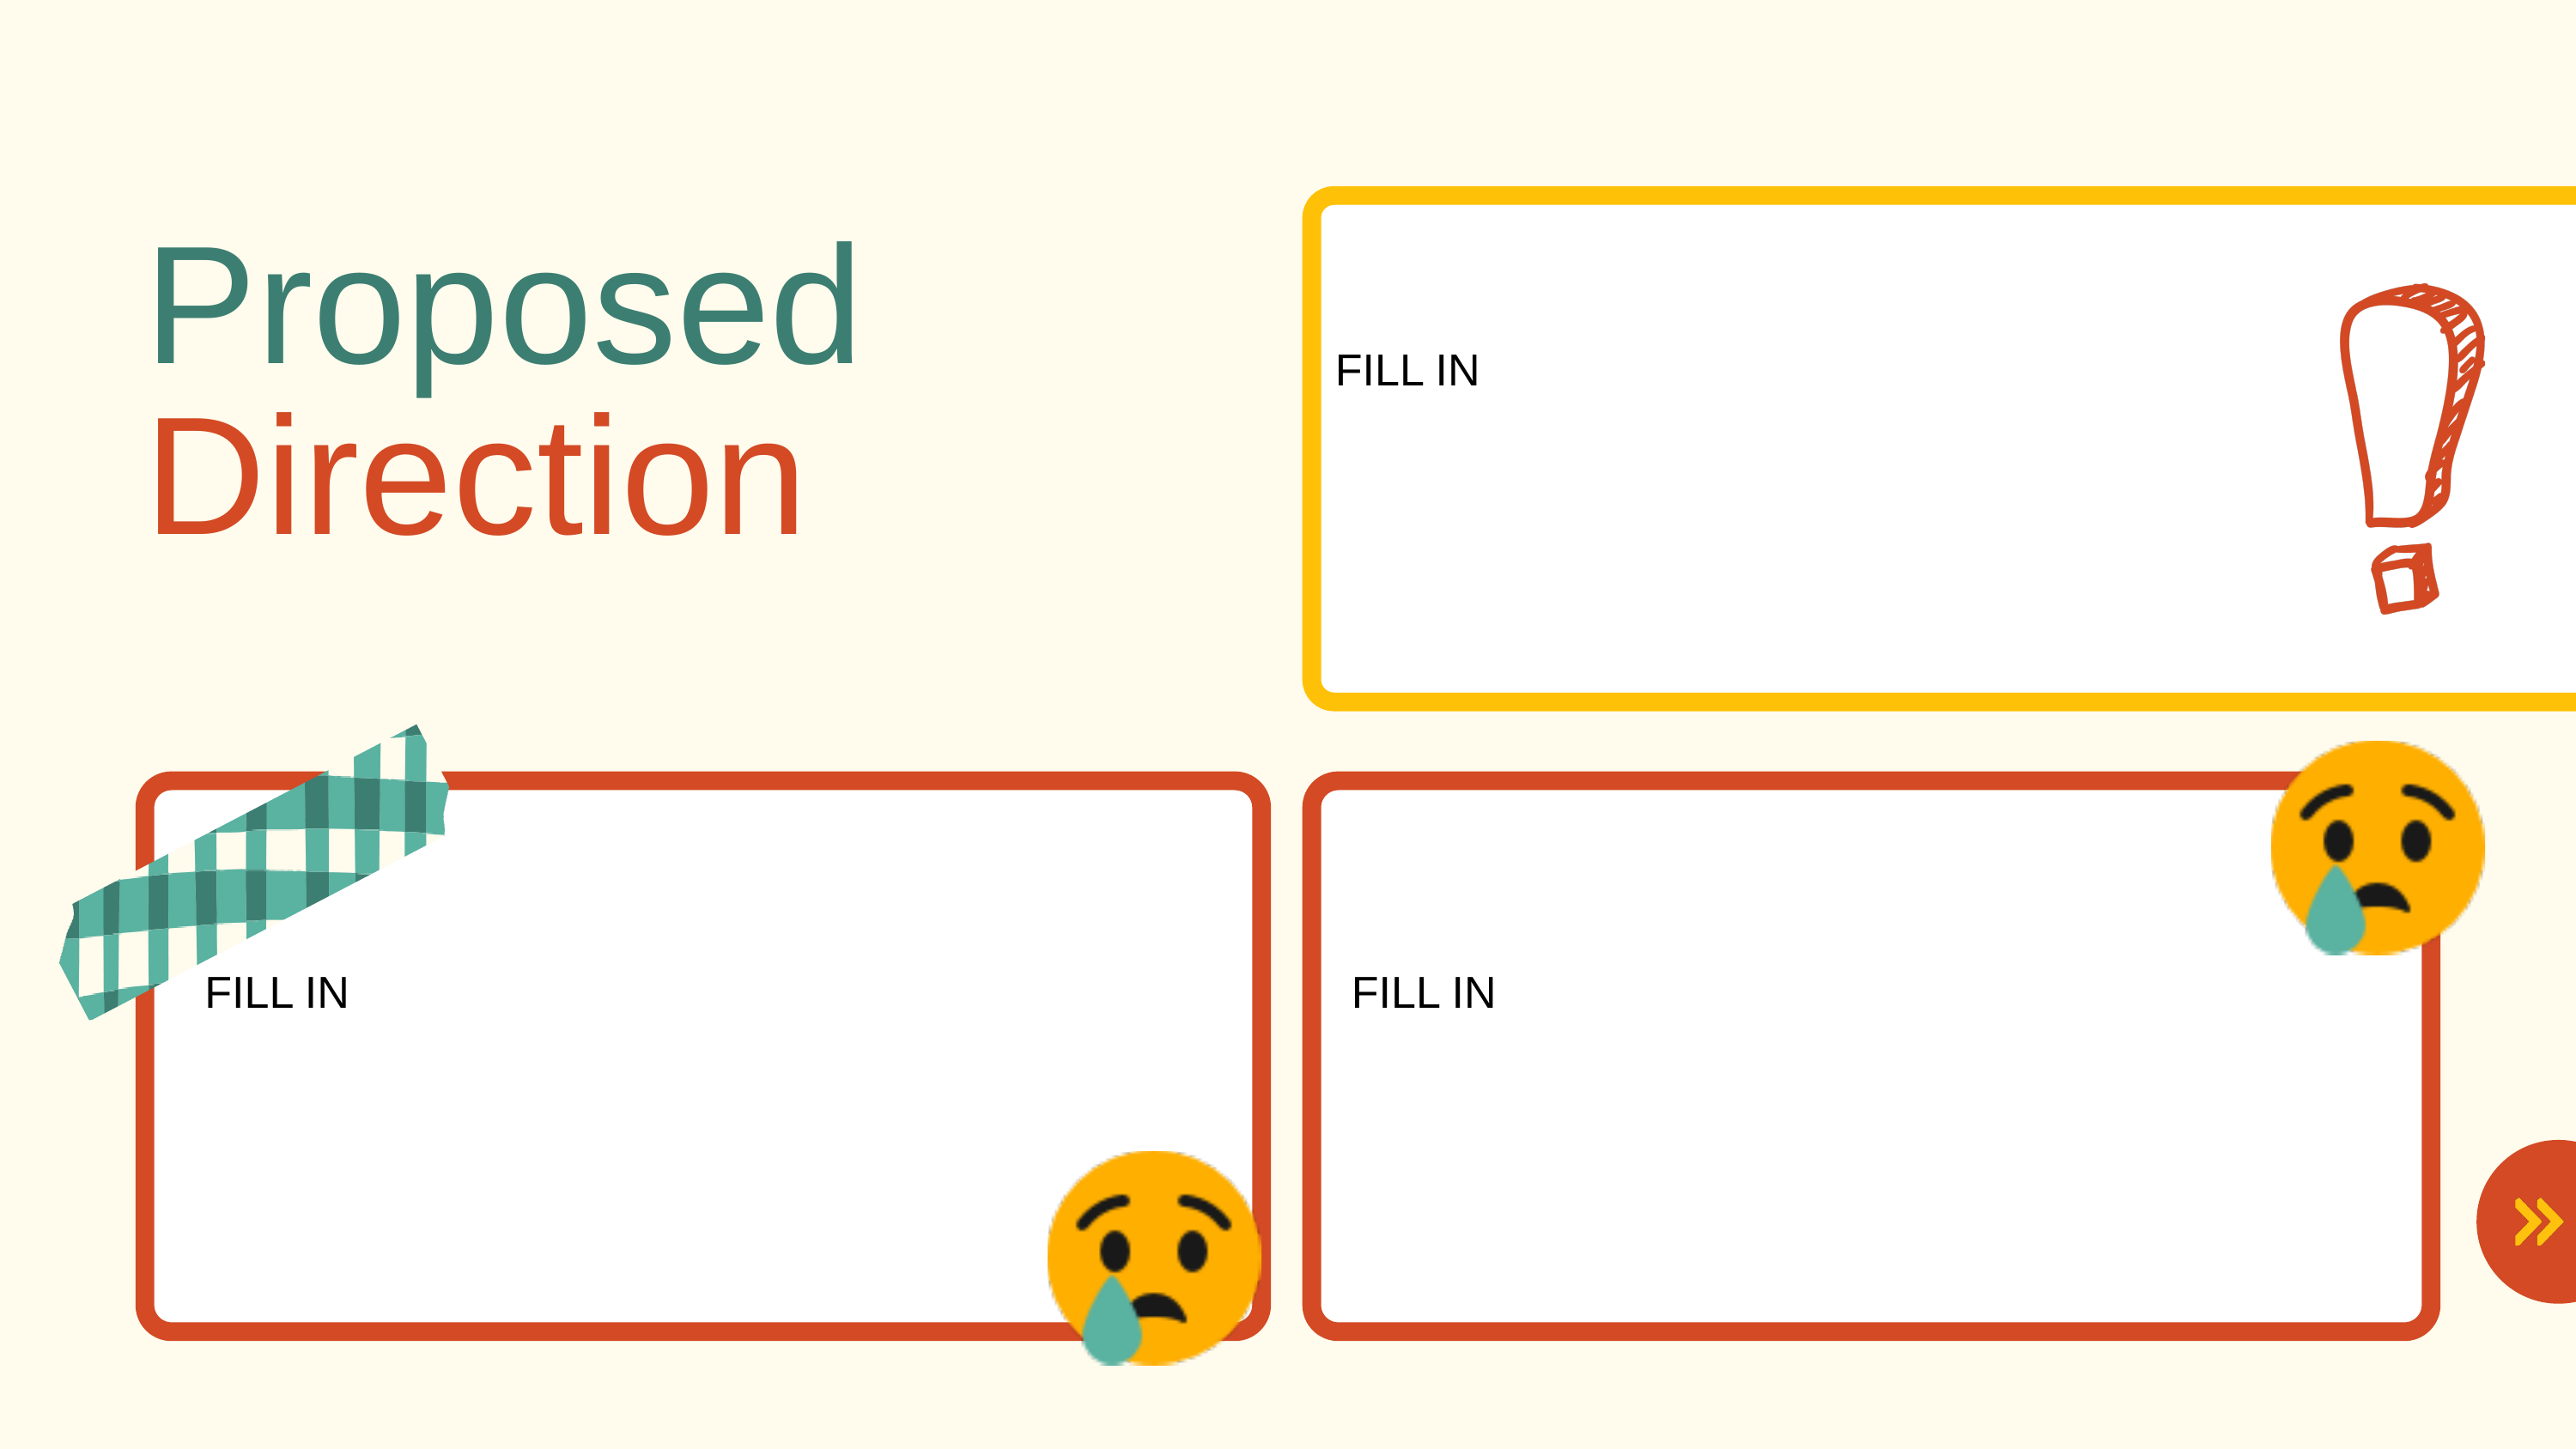

Proposed

FILL IN
Direction

FILL IN
FILL IN